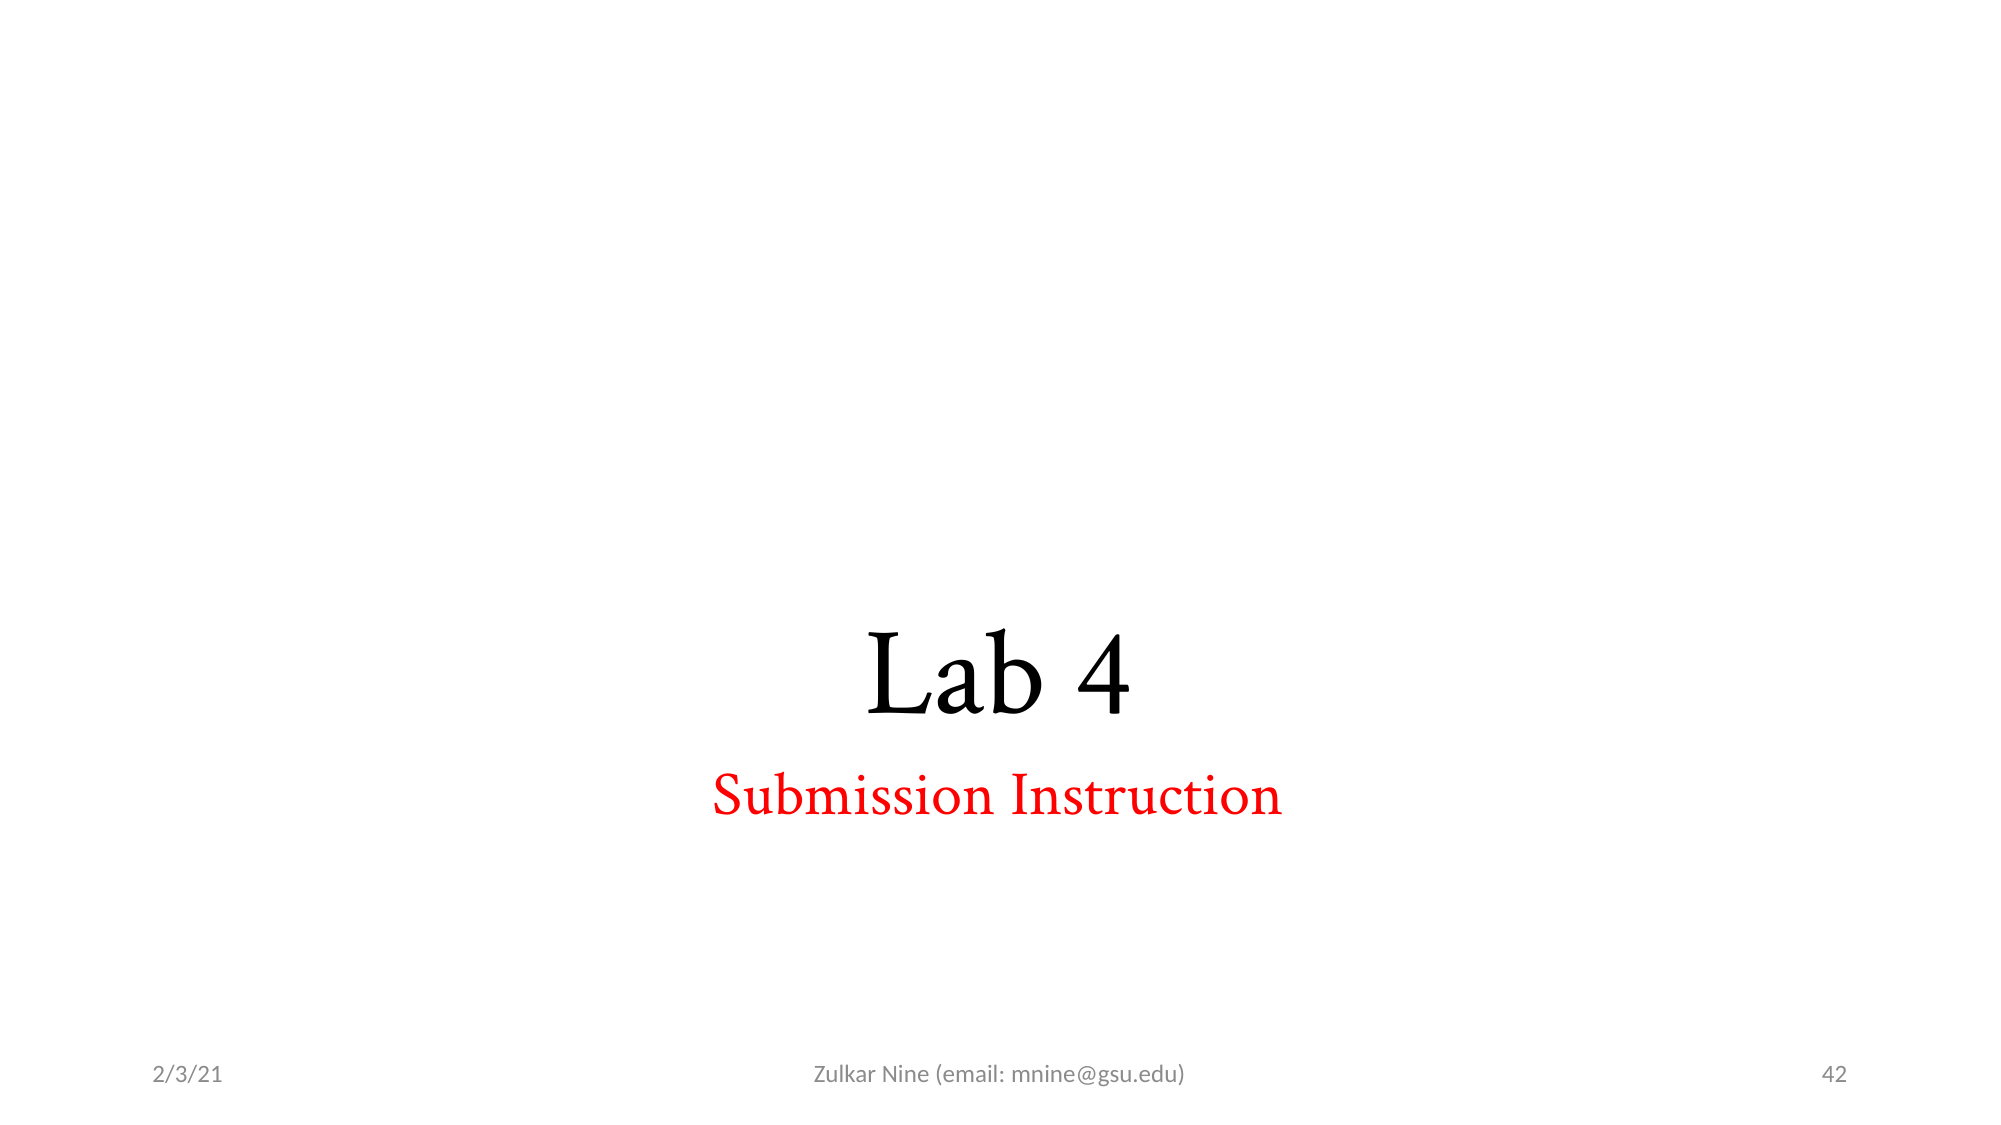

# Lab 4
Submission Instruction
2/3/21
Zulkar Nine (email: mnine@gsu.edu)
42